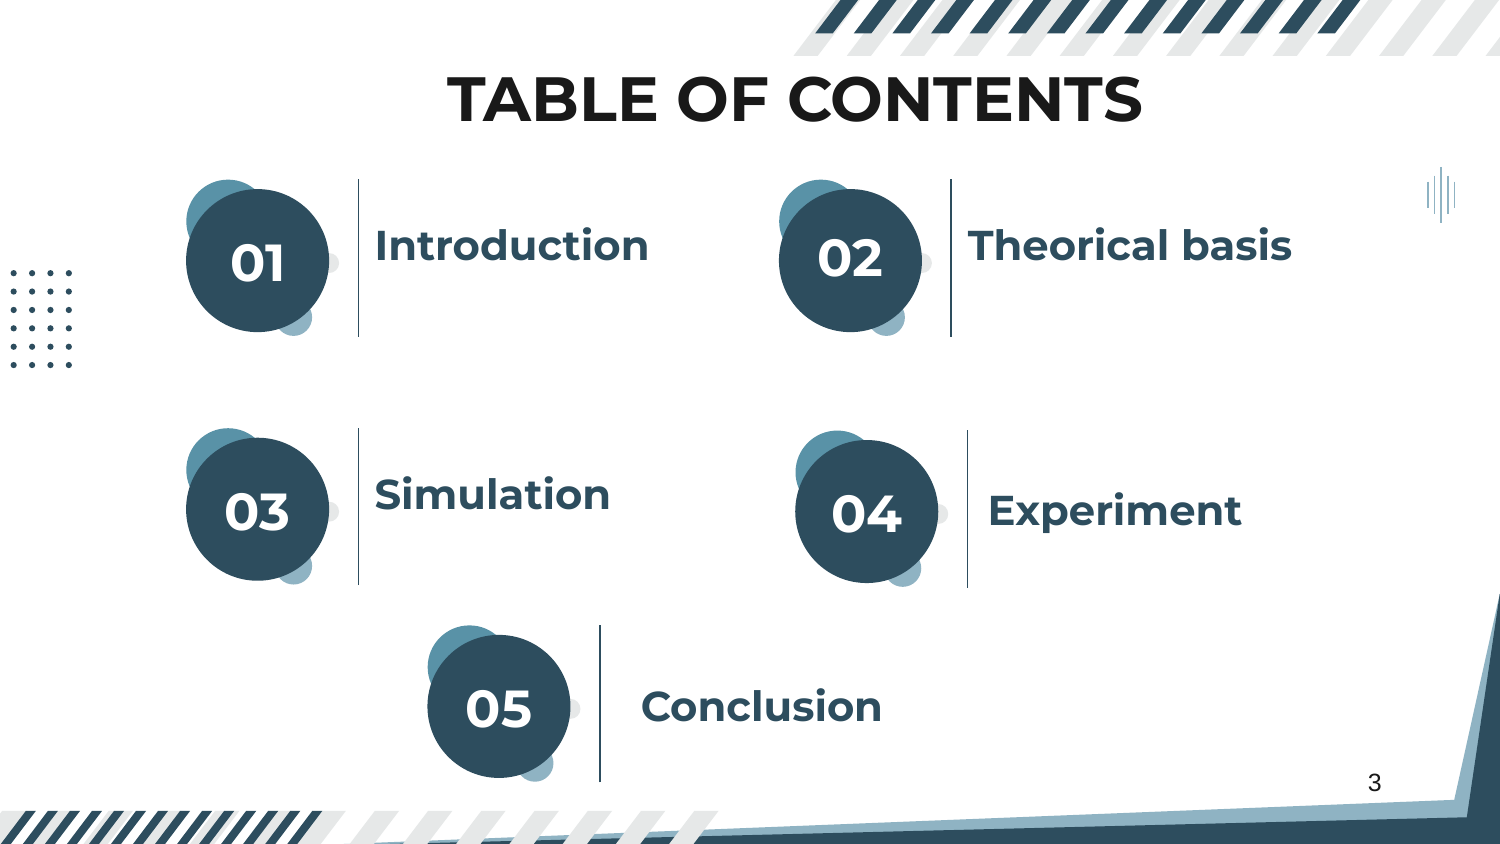

TABLE OF CONTENTS
Introduction
Theorical basis

02
# 01
Simulation

Experiment
03
04

Conclusion

05
3